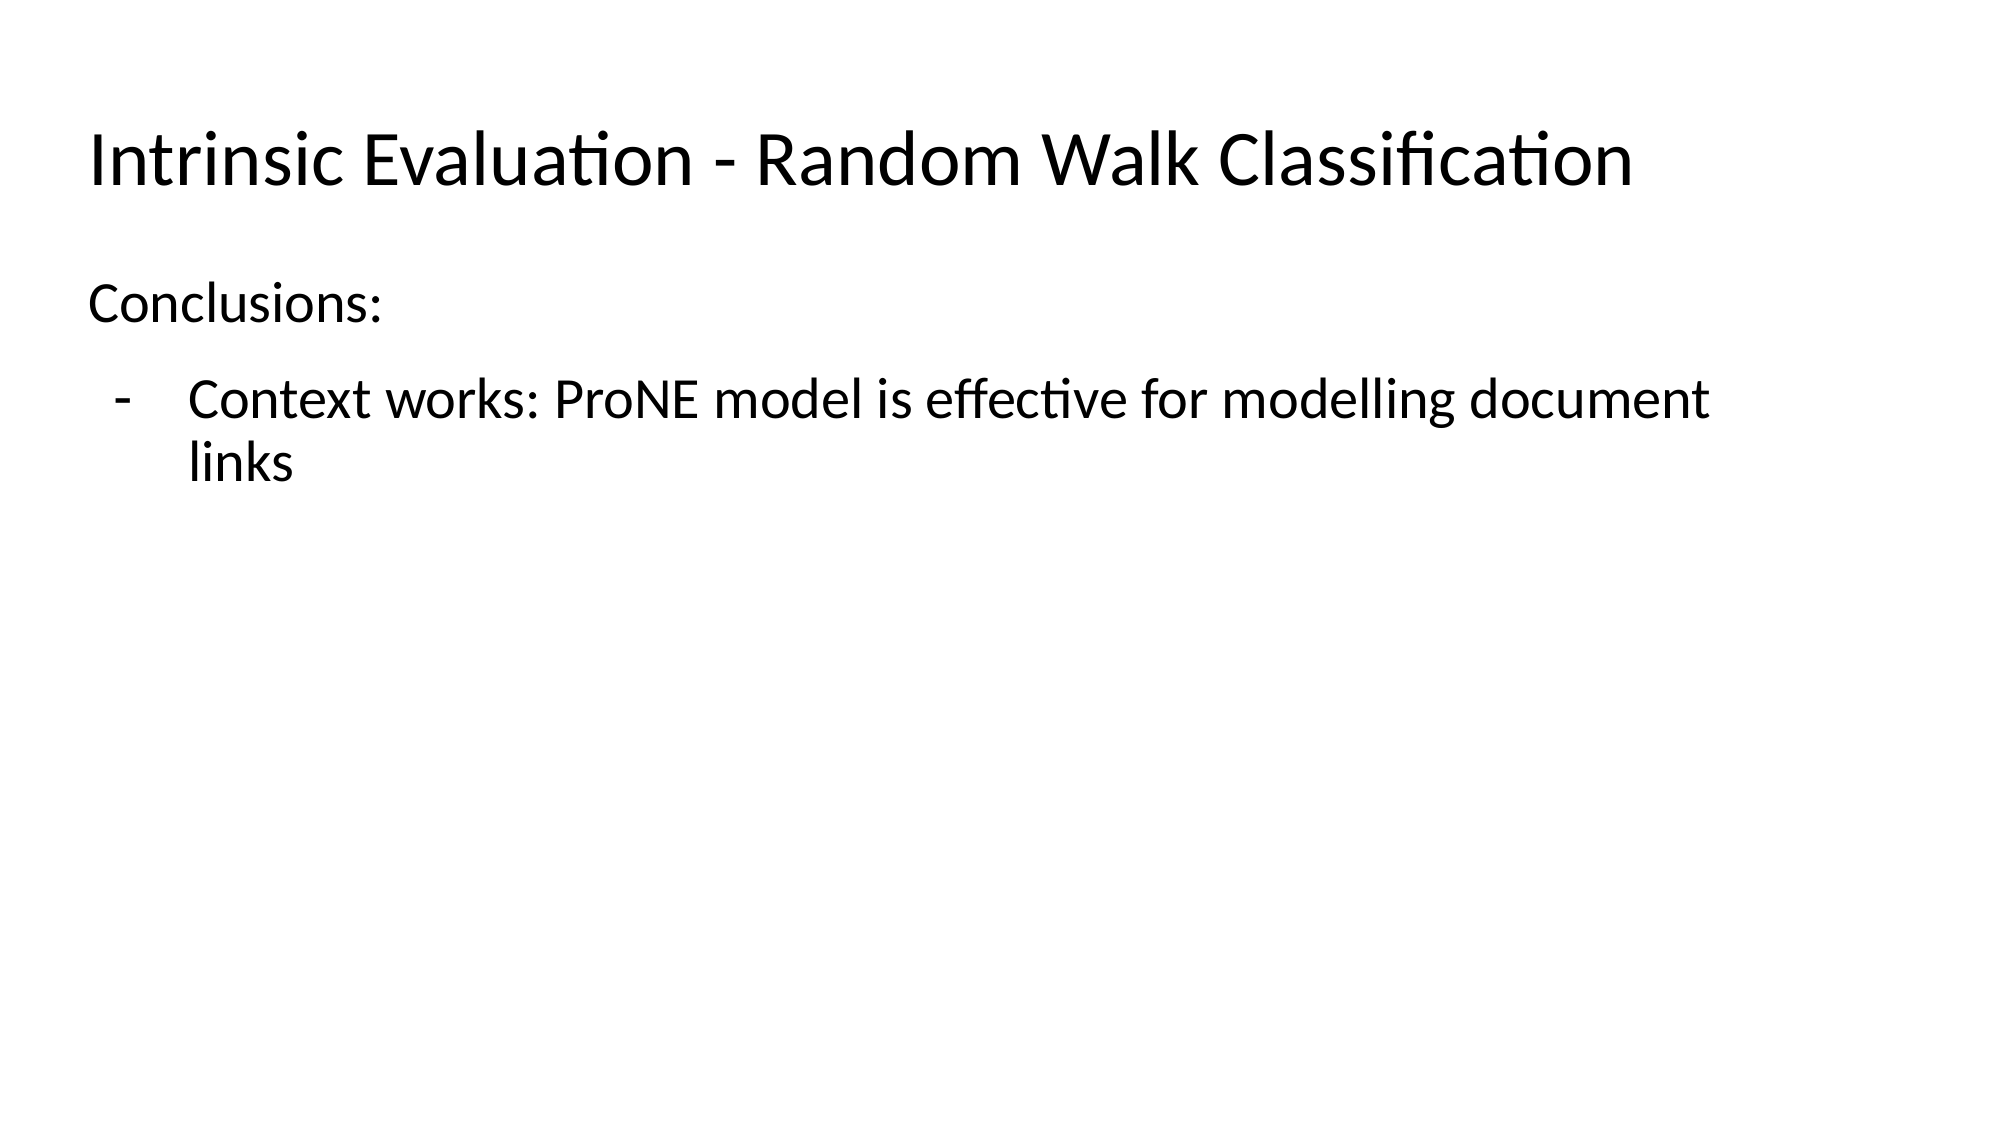

# Intrinsic Evaluation - Random Walk Classification

Conclusions:
Context works: ProNE model is effective for modelling document links